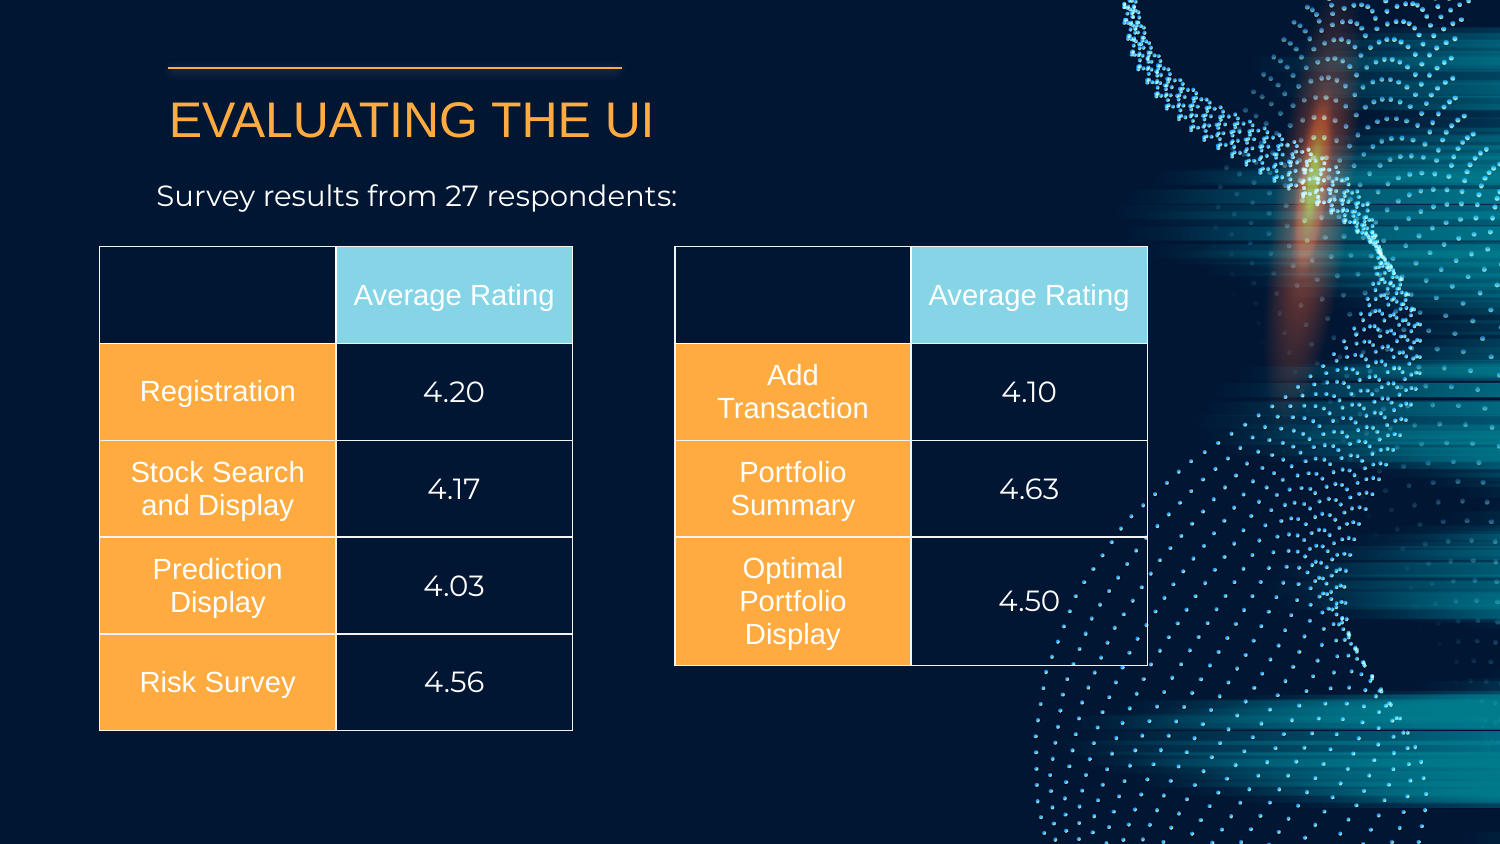

# EVALUATING THE UI
Survey results from 27 respondents:
|  | Average Rating |
| --- | --- |
| Registration | 4.20 |
| Stock Search and Display | 4.17 |
| Prediction Display | 4.03 |
| Risk Survey | 4.56 |
|  | Average Rating |
| --- | --- |
| Add Transaction | 4.10 |
| Portfolio Summary | 4.63 |
| Optimal Portfolio Display | 4.50 |